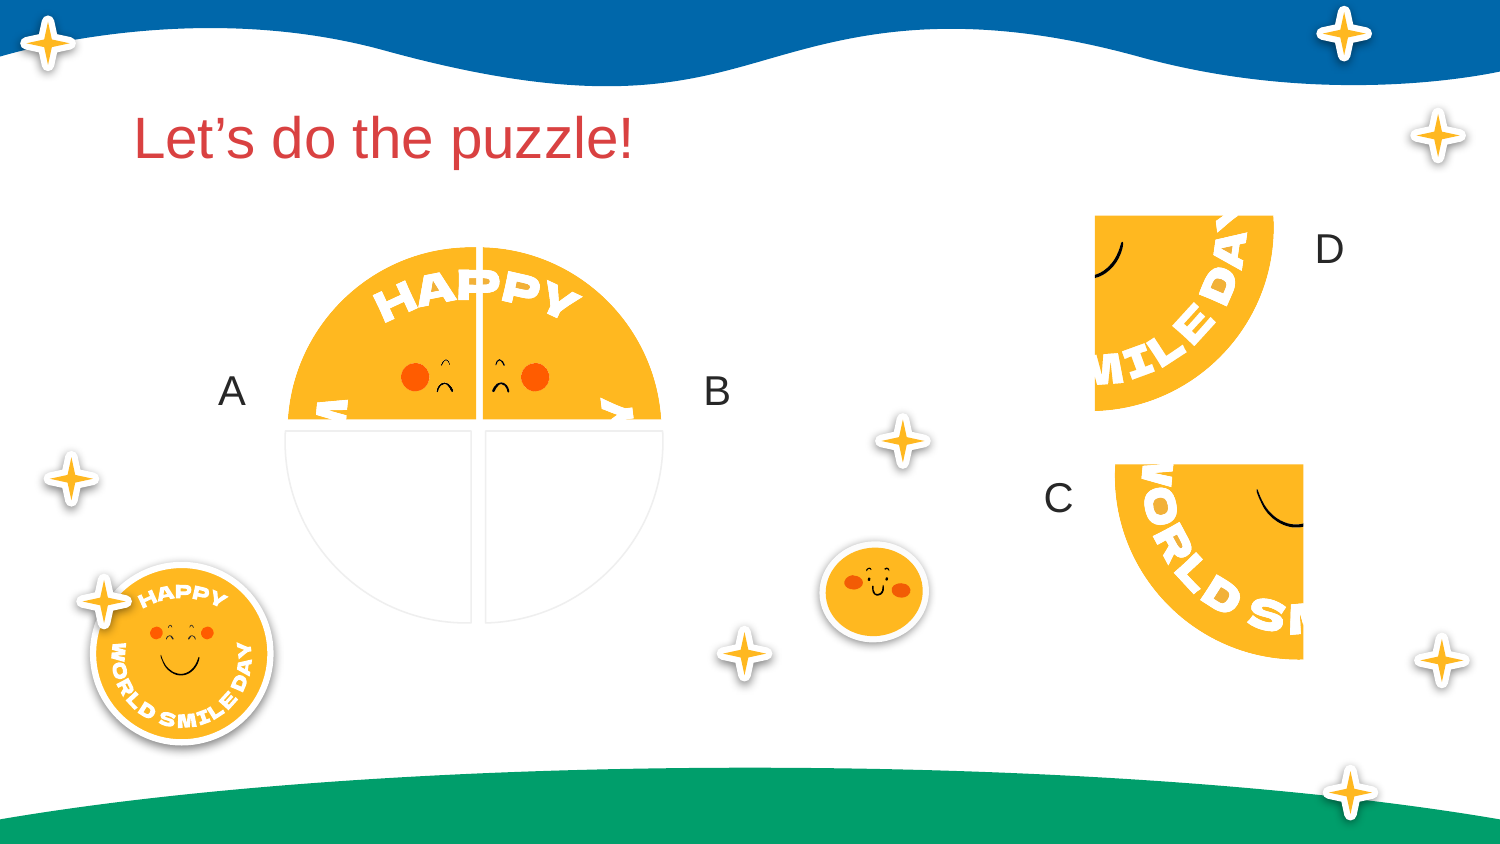

# Let’s do the puzzle!

D

A

B

C